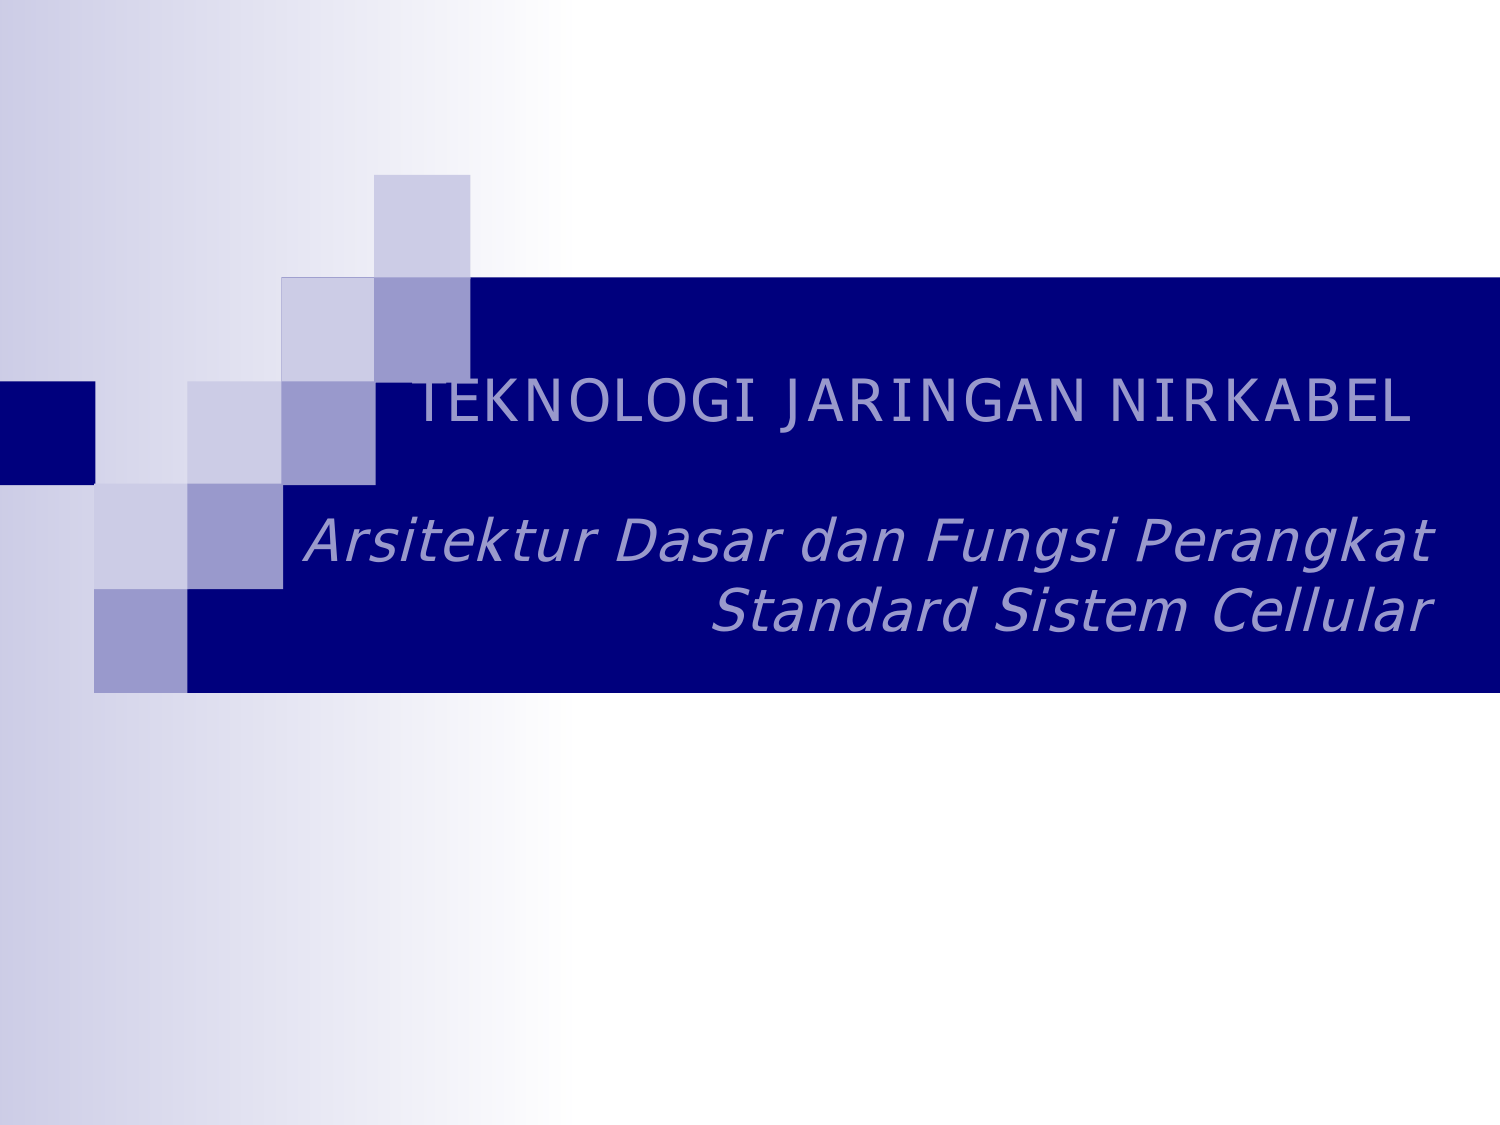

# TEKNOLOGI JARINGAN NIRKABEL Arsitektur Dasar dan Fungsi Perangkat Standard Sistem Cellular